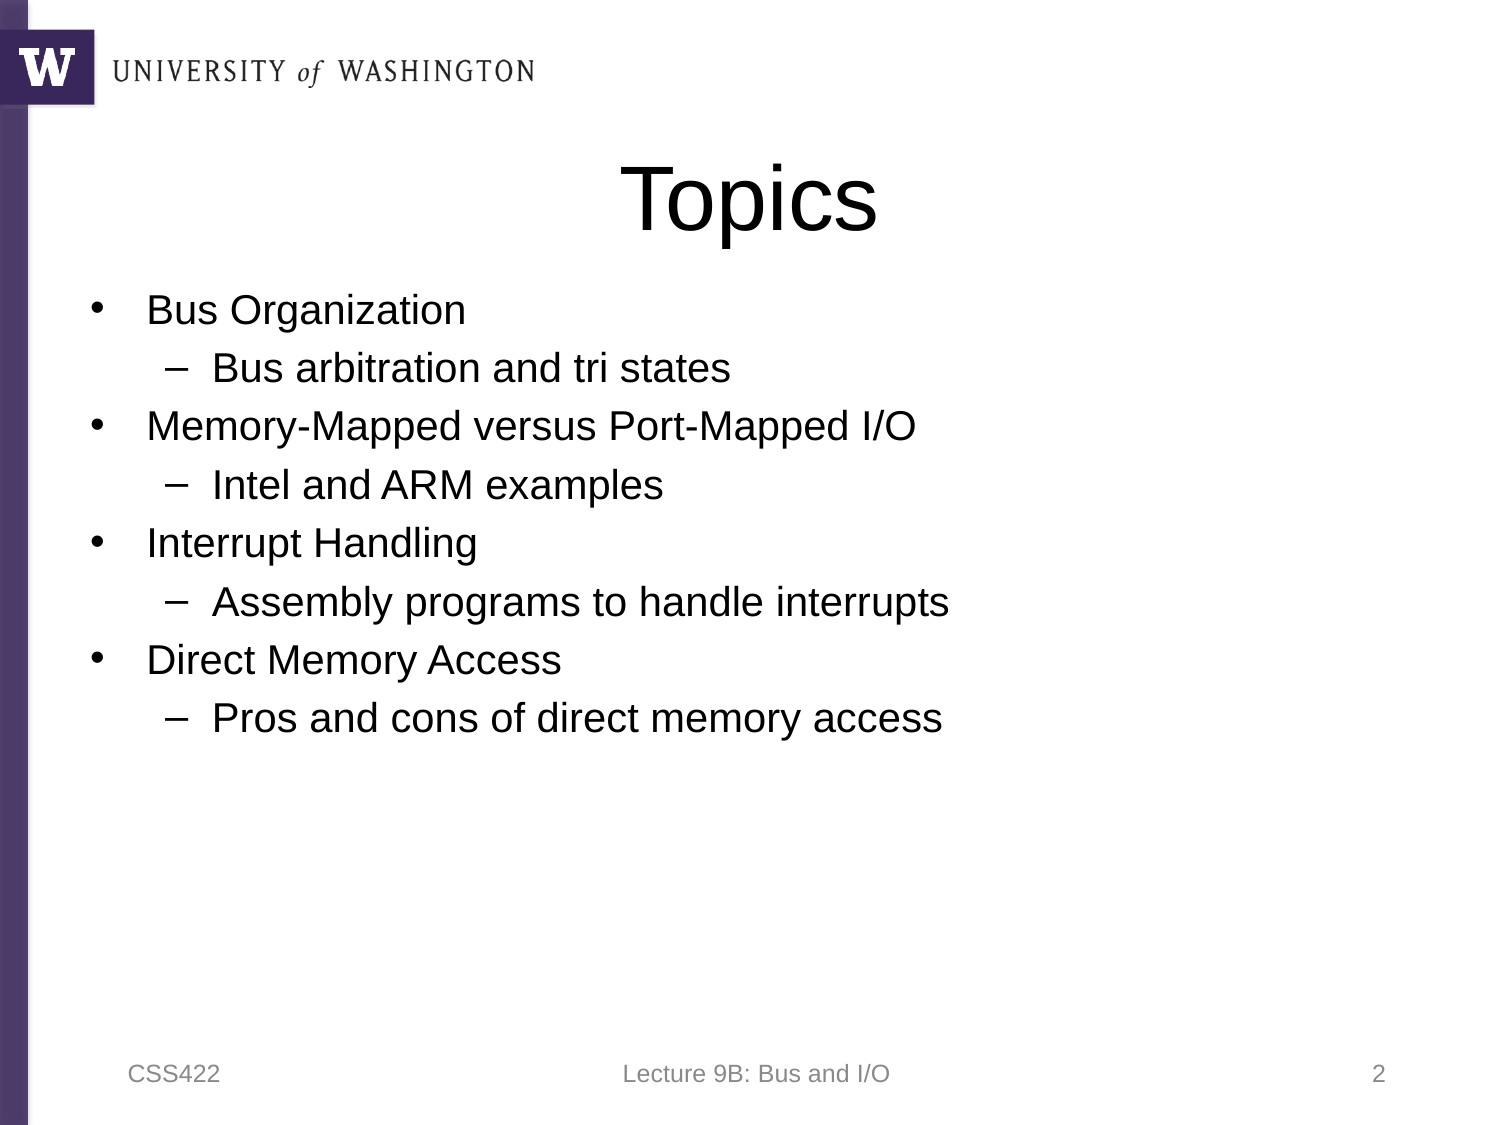

# Topics
Bus Organization
Bus arbitration and tri states
Memory-Mapped versus Port-Mapped I/O
Intel and ARM examples
Interrupt Handling
Assembly programs to handle interrupts
Direct Memory Access
Pros and cons of direct memory access

CSS422
Lecture 9B: Bus and I/O
2